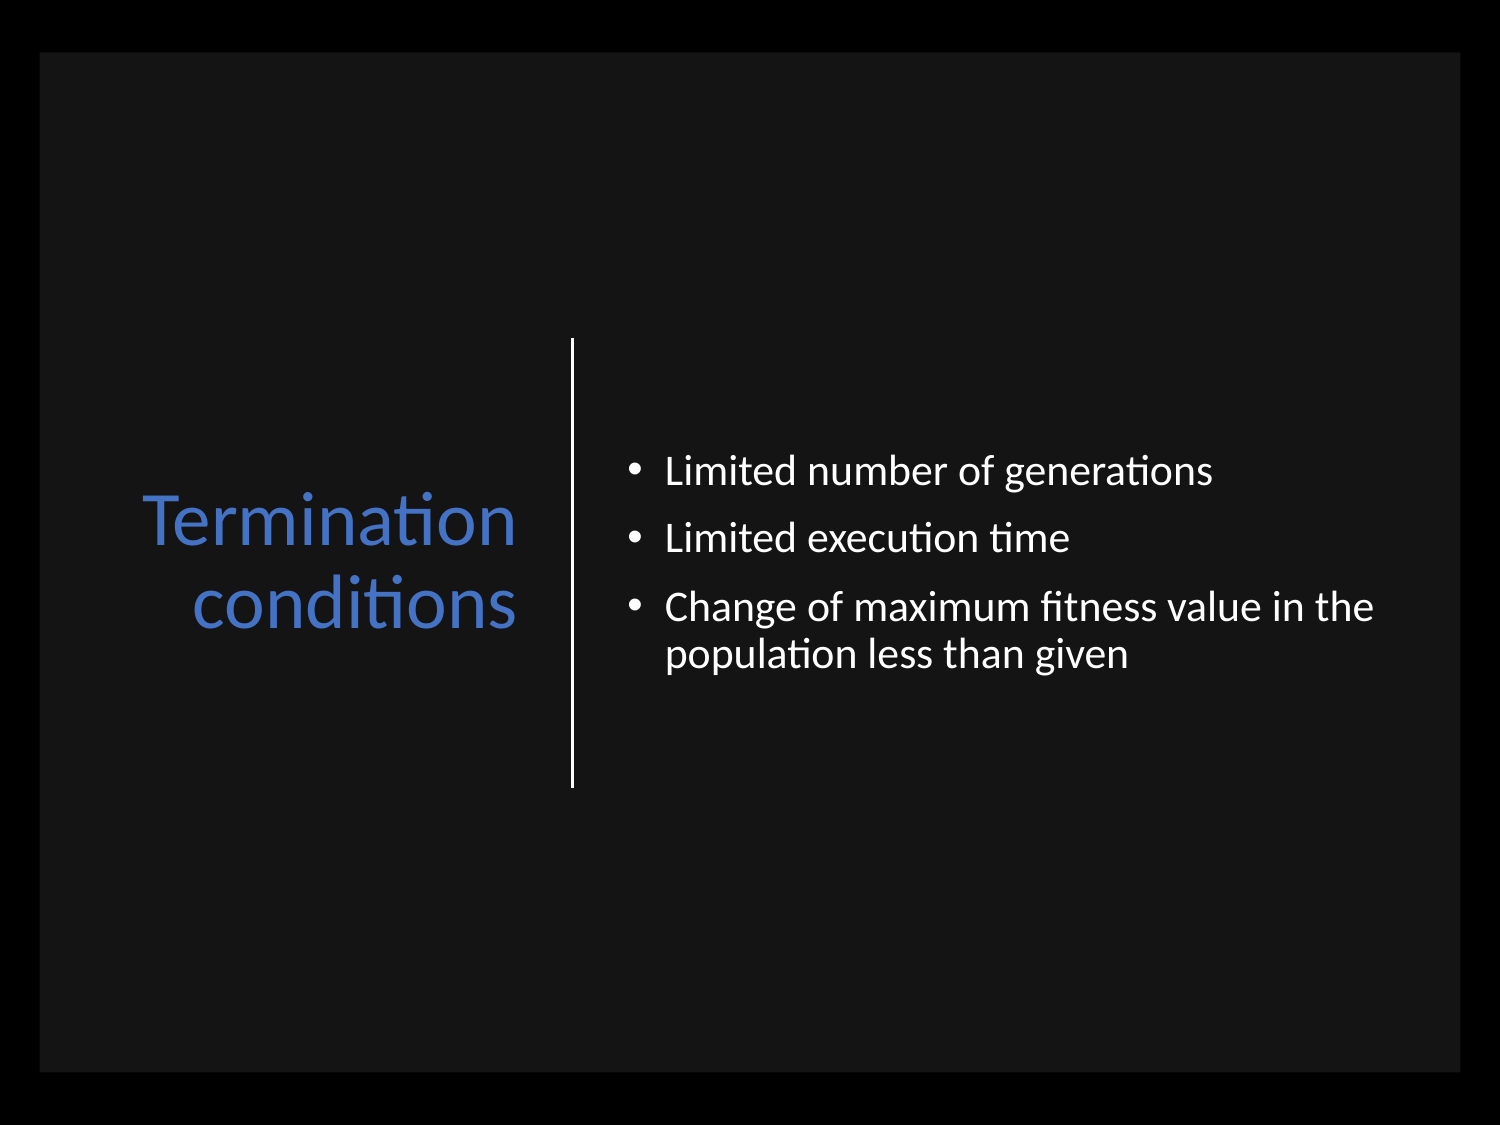

# Termination conditions
Limited number of generations
Limited execution time
Change of maximum fitness value in the population less than given